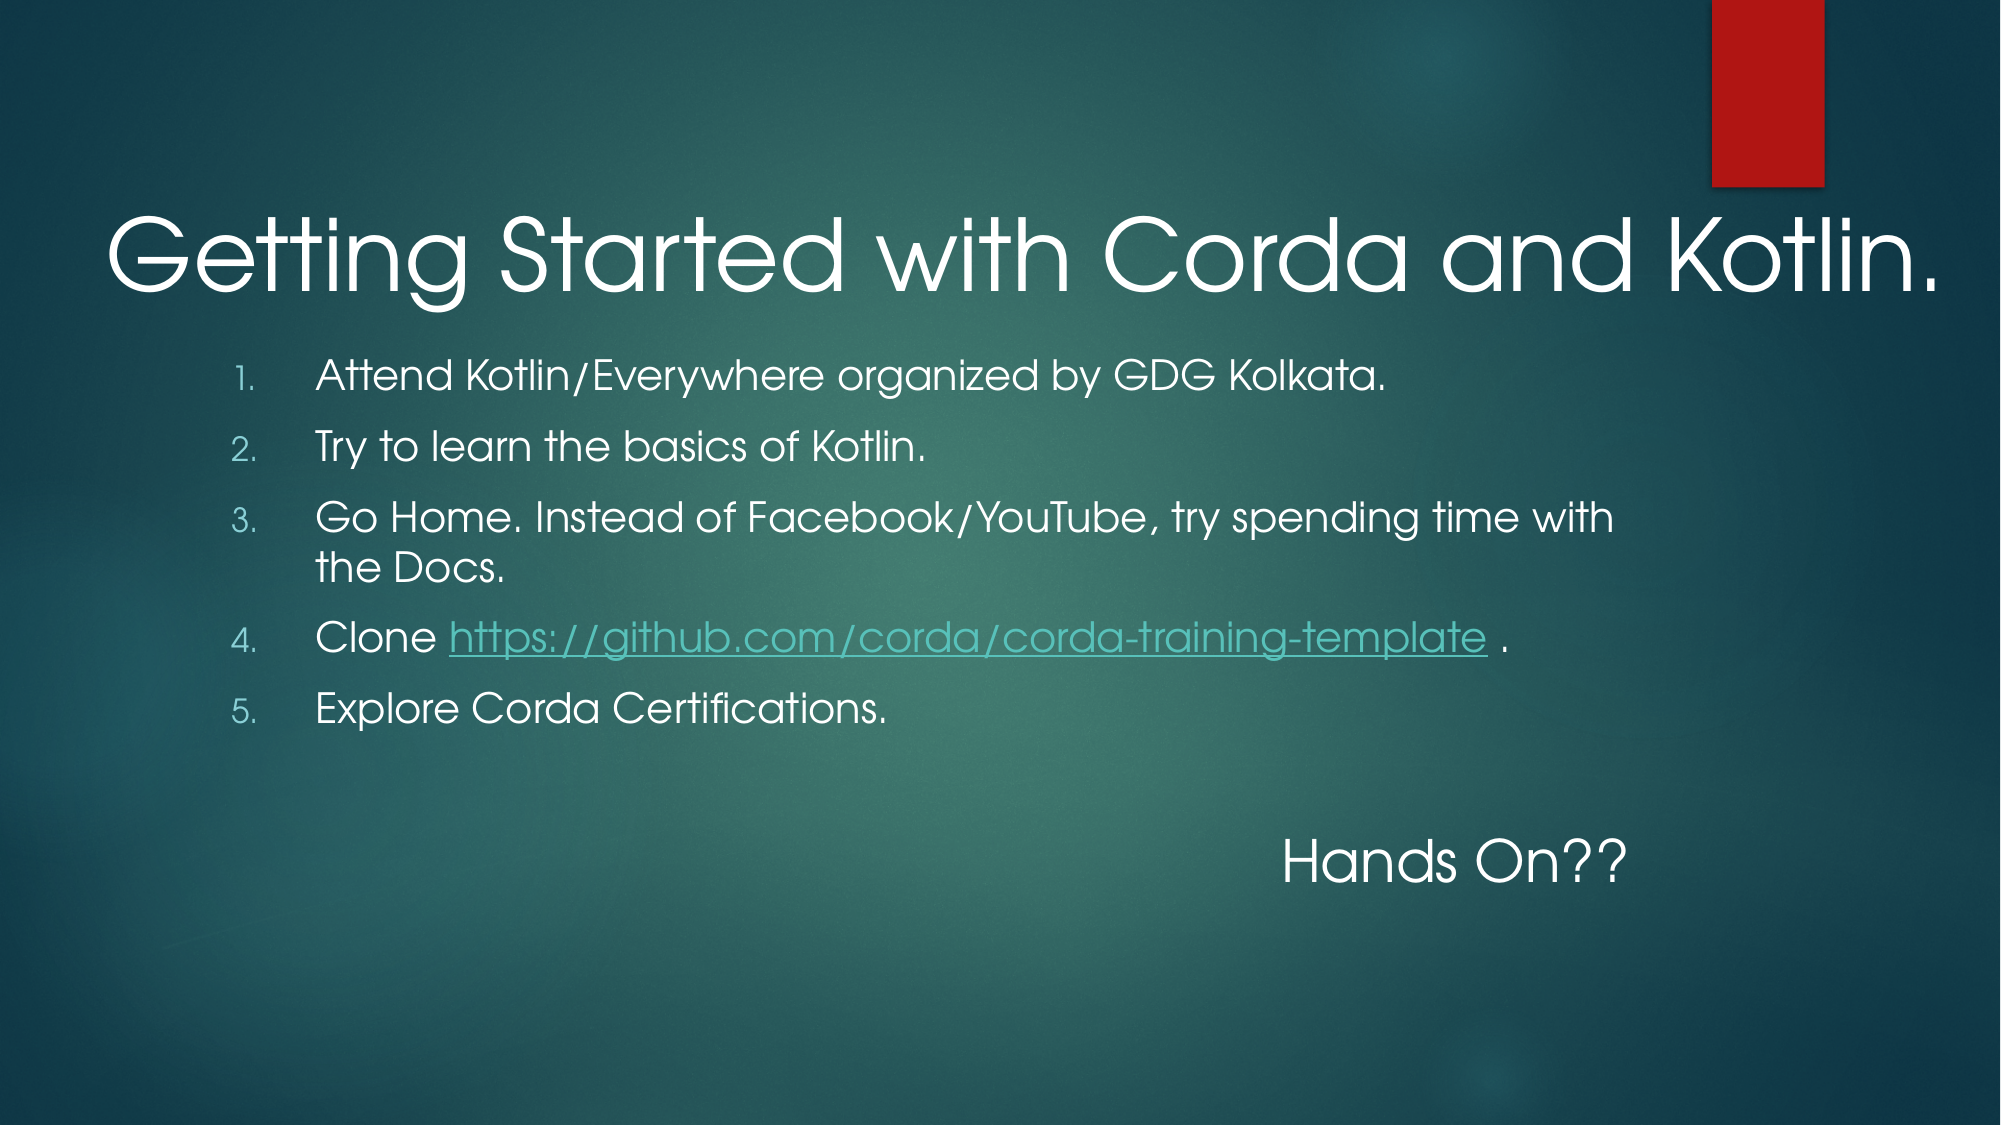

#
Getting Started with Corda and Kotlin.
Attend Kotlin/Everywhere organized by GDG Kolkata.
Try to learn the basics of Kotlin.
Go Home. Instead of Facebook/YouTube, try spending time with the Docs.
Clone https://github.com/corda/corda-training-template .
Explore Corda Certifications.

							Hands On??